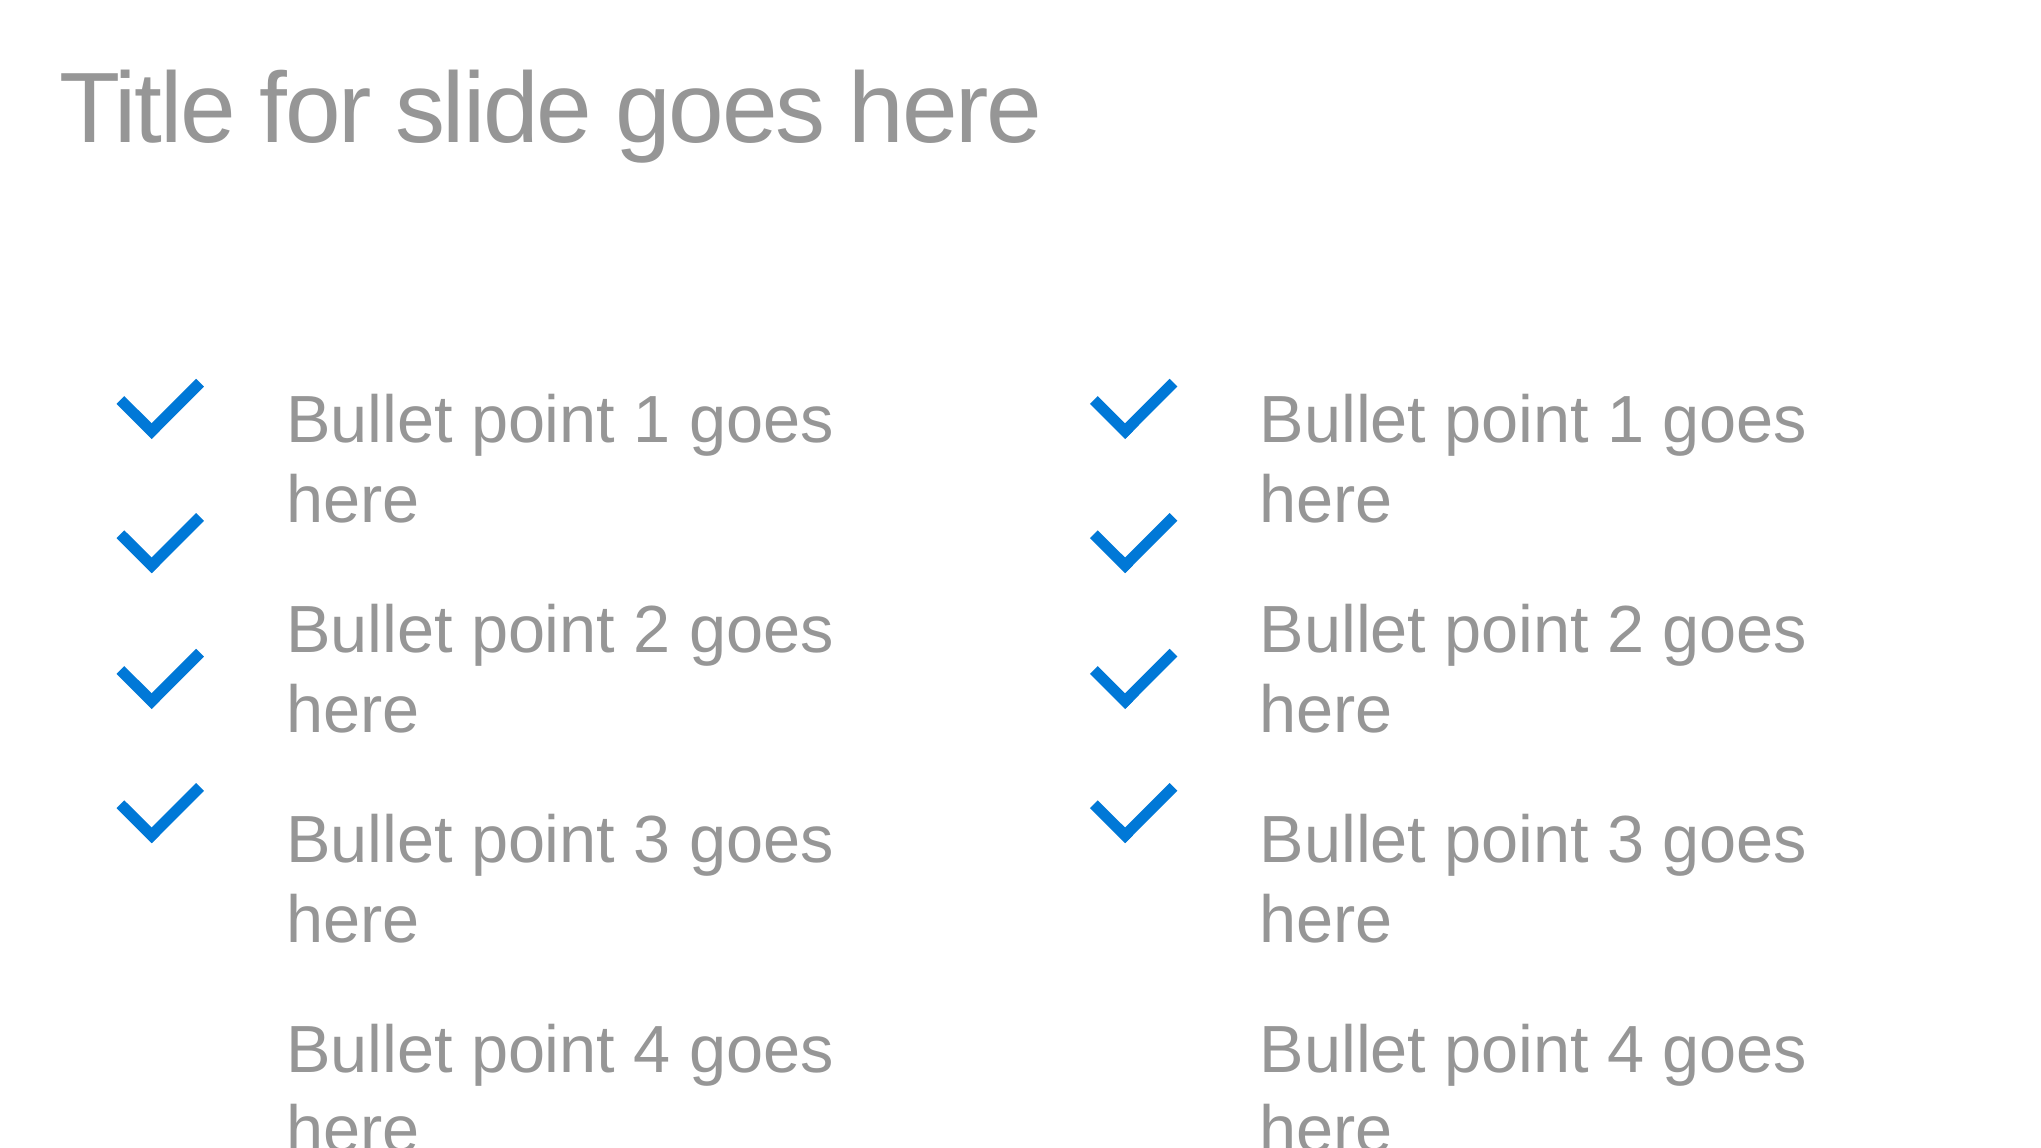

Title for slide goes here
Bullet point 1 goes here
Bullet point 2 goes here
Bullet point 3 goes here
Bullet point 4 goes here
Bullet point 1 goes here
Bullet point 2 goes here
Bullet point 3 goes here
Bullet point 4 goes here